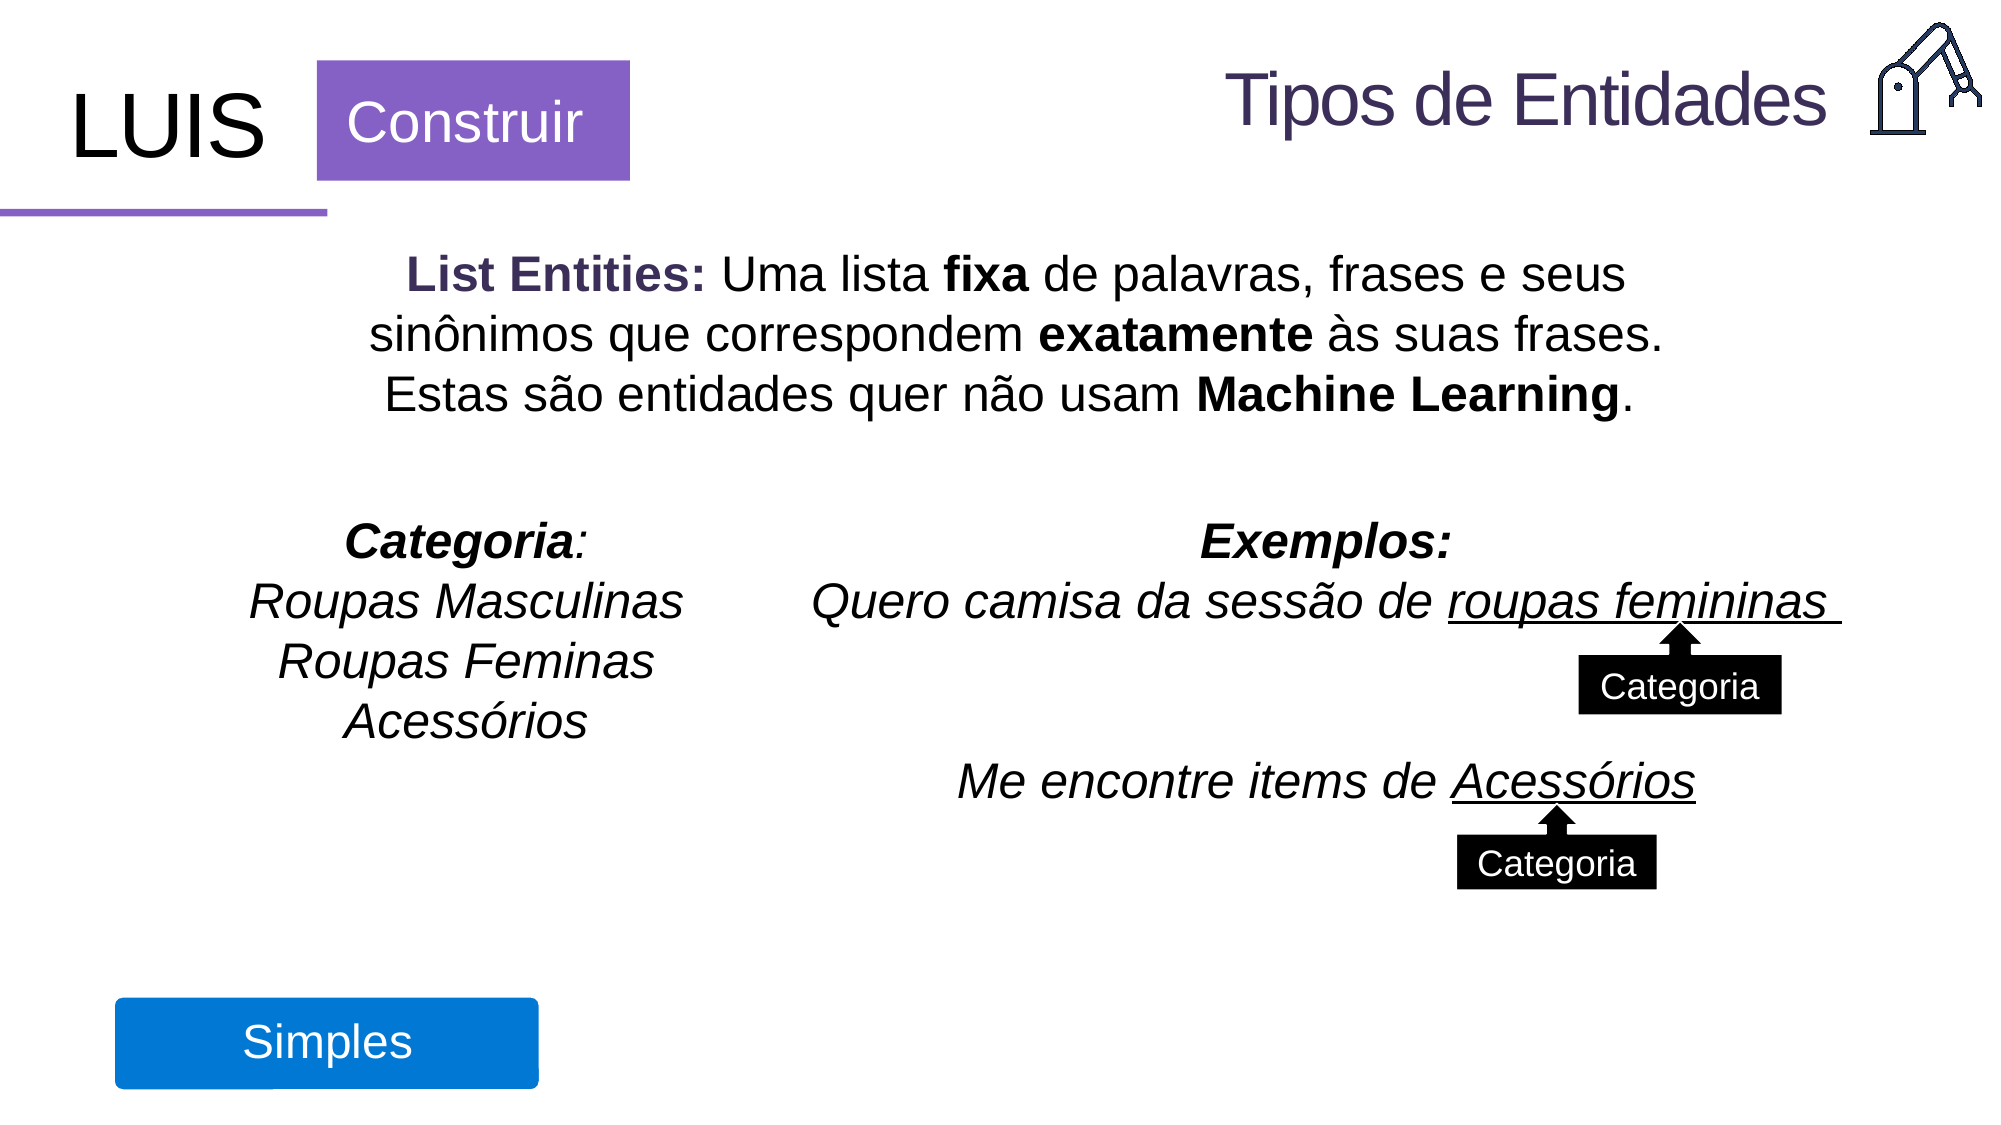

Tipos de Entidades
Construir
LUIS

List Entities: Uma lista fixa de palavras, frases e seus sinônimos que correspondem exatamente às suas frases. Estas são entidades quer não usam Machine Learning.
Categoria:
Roupas Masculinas
Roupas Feminas
Acessórios

Exemplos:
Quero camisa da sessão de roupas femininas

Me encontre items de Acessórios
Categoria

Categoria
Composite
Simples
Lista
Regex
Prebuilt